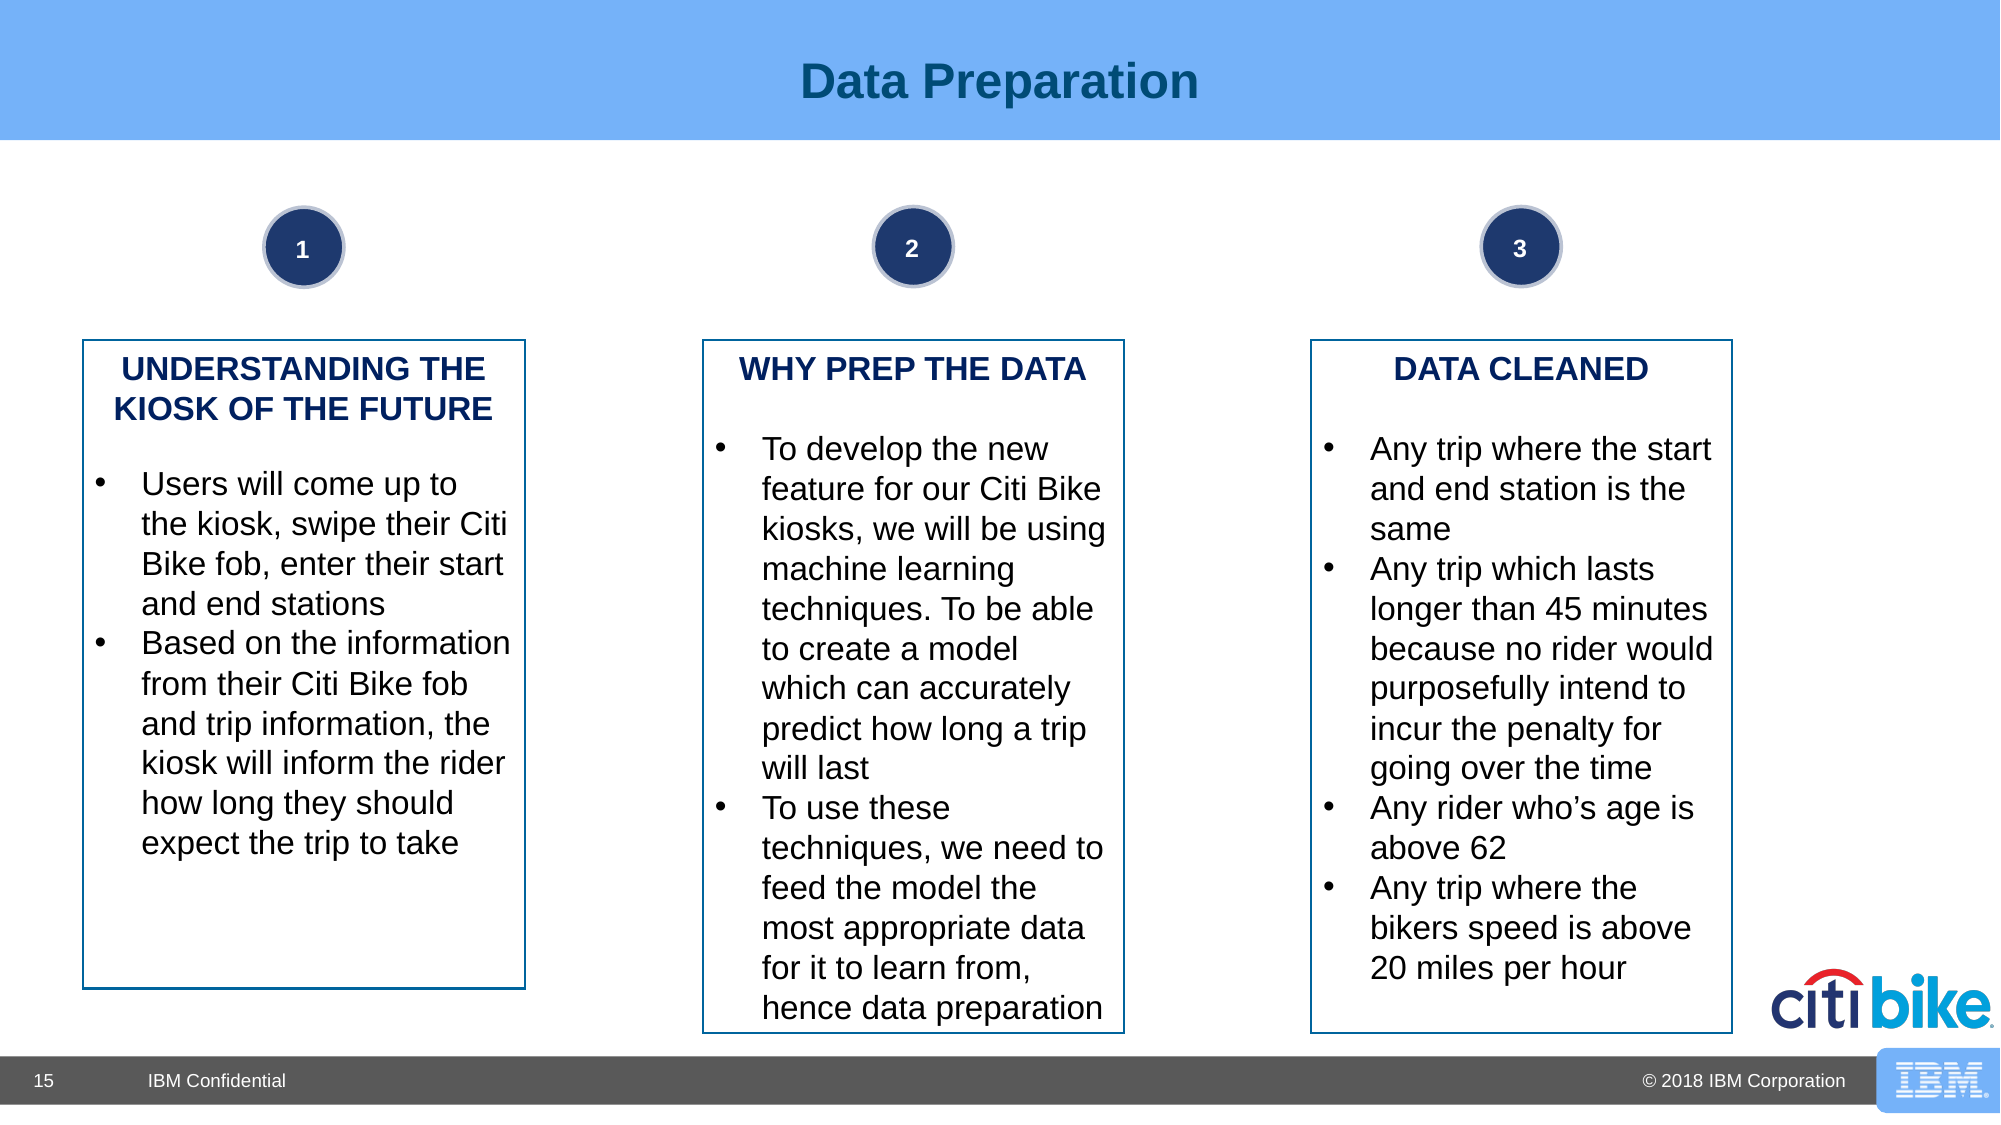

# Data Preparation

2

3

1

UNDERSTANDING THE KIOSK OF THE FUTURE

Users will come up to the kiosk, swipe their Citi Bike fob, enter their start and end stations
Based on the information from their Citi Bike fob and trip information, the kiosk will inform the rider how long they should expect the trip to take

WHY PREP THE DATA

To develop the new feature for our Citi Bike kiosks, we will be using machine learning techniques. To be able to create a model which can accurately predict how long a trip will last
To use these techniques, we need to feed the model the most appropriate data for it to learn from, hence data preparation
DATA CLEANED

Any trip where the start and end station is the same
Any trip which lasts longer than 45 minutes because no rider would purposefully intend to incur the penalty for going over the time
Any rider who’s age is above 62
Any trip where the bikers speed is above 20 miles per hour